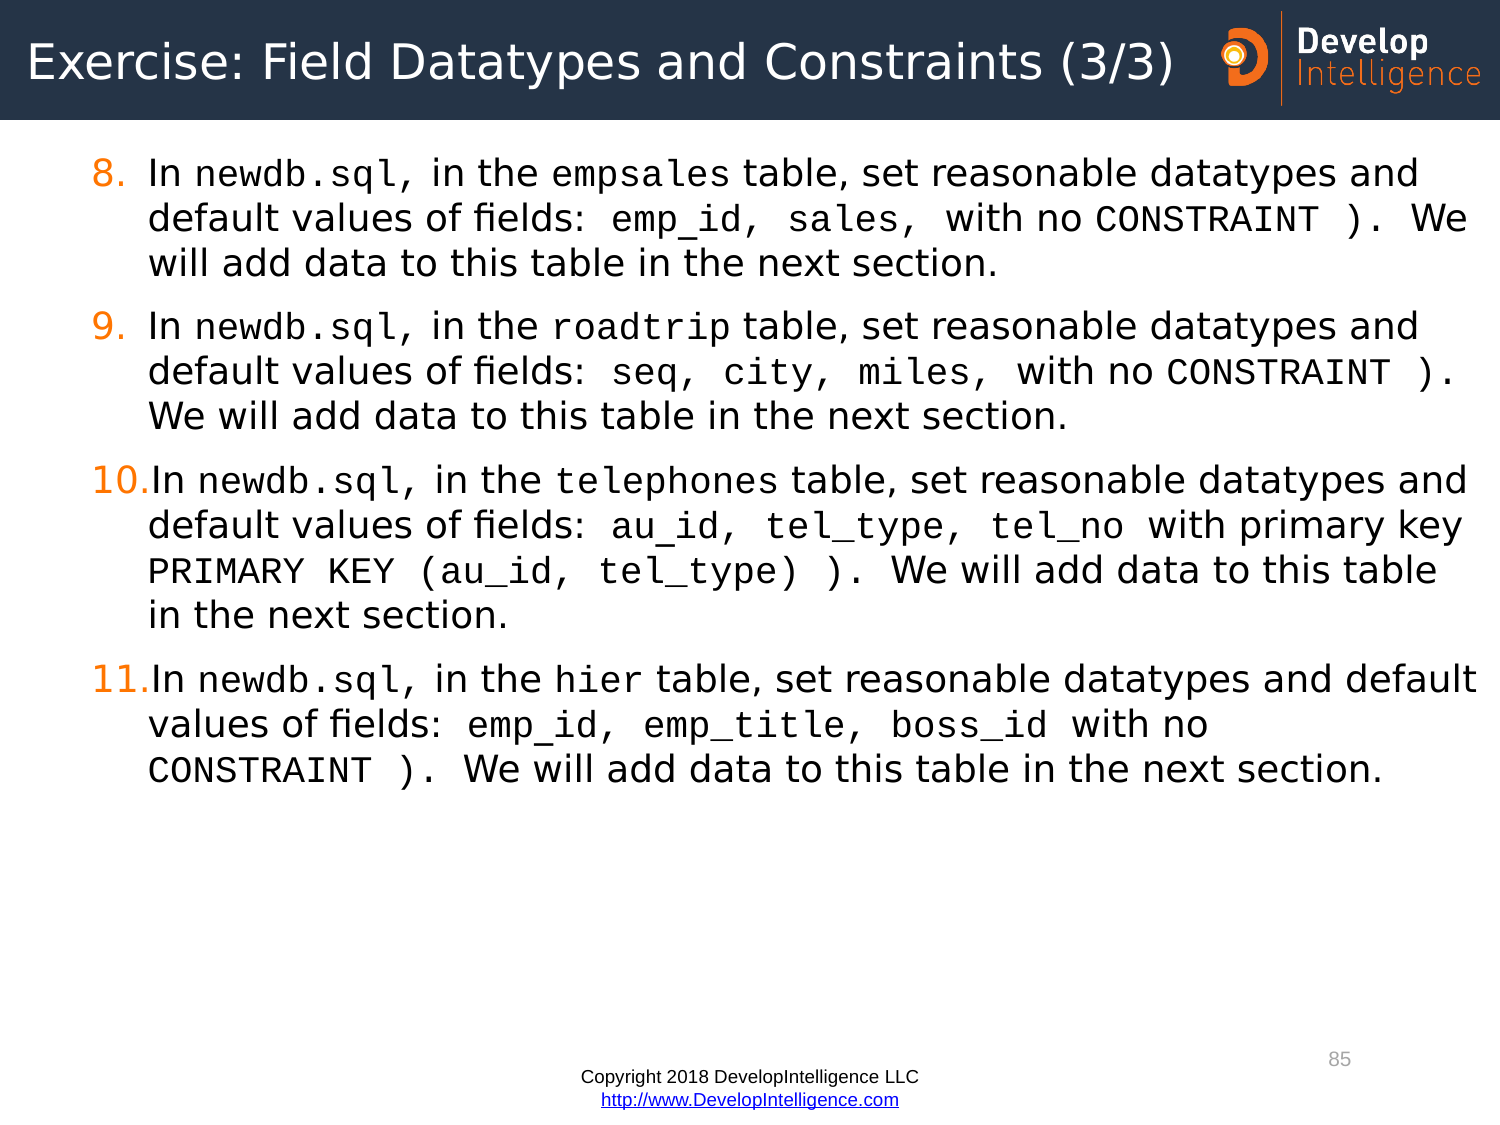

# Exercise: Field Datatypes and Constraints (3/3)
In newdb.sql, in the empsales table, set reasonable datatypes and default values of fields:  emp_id, sales, with no CONSTRAINT ). We will add data to this table in the next section.
In newdb.sql, in the roadtrip table, set reasonable datatypes and default values of fields:  seq, city, miles, with no CONSTRAINT ). We will add data to this table in the next section.
In newdb.sql, in the telephones table, set reasonable datatypes and default values of fields:  au_id, tel_type, tel_no with primary key  PRIMARY KEY (au_id, tel_type) ). We will add data to this table in the next section.
In newdb.sql, in the hier table, set reasonable datatypes and default values of fields:  emp_id, emp_title, boss_id with no CONSTRAINT ). We will add data to this table in the next section.

85